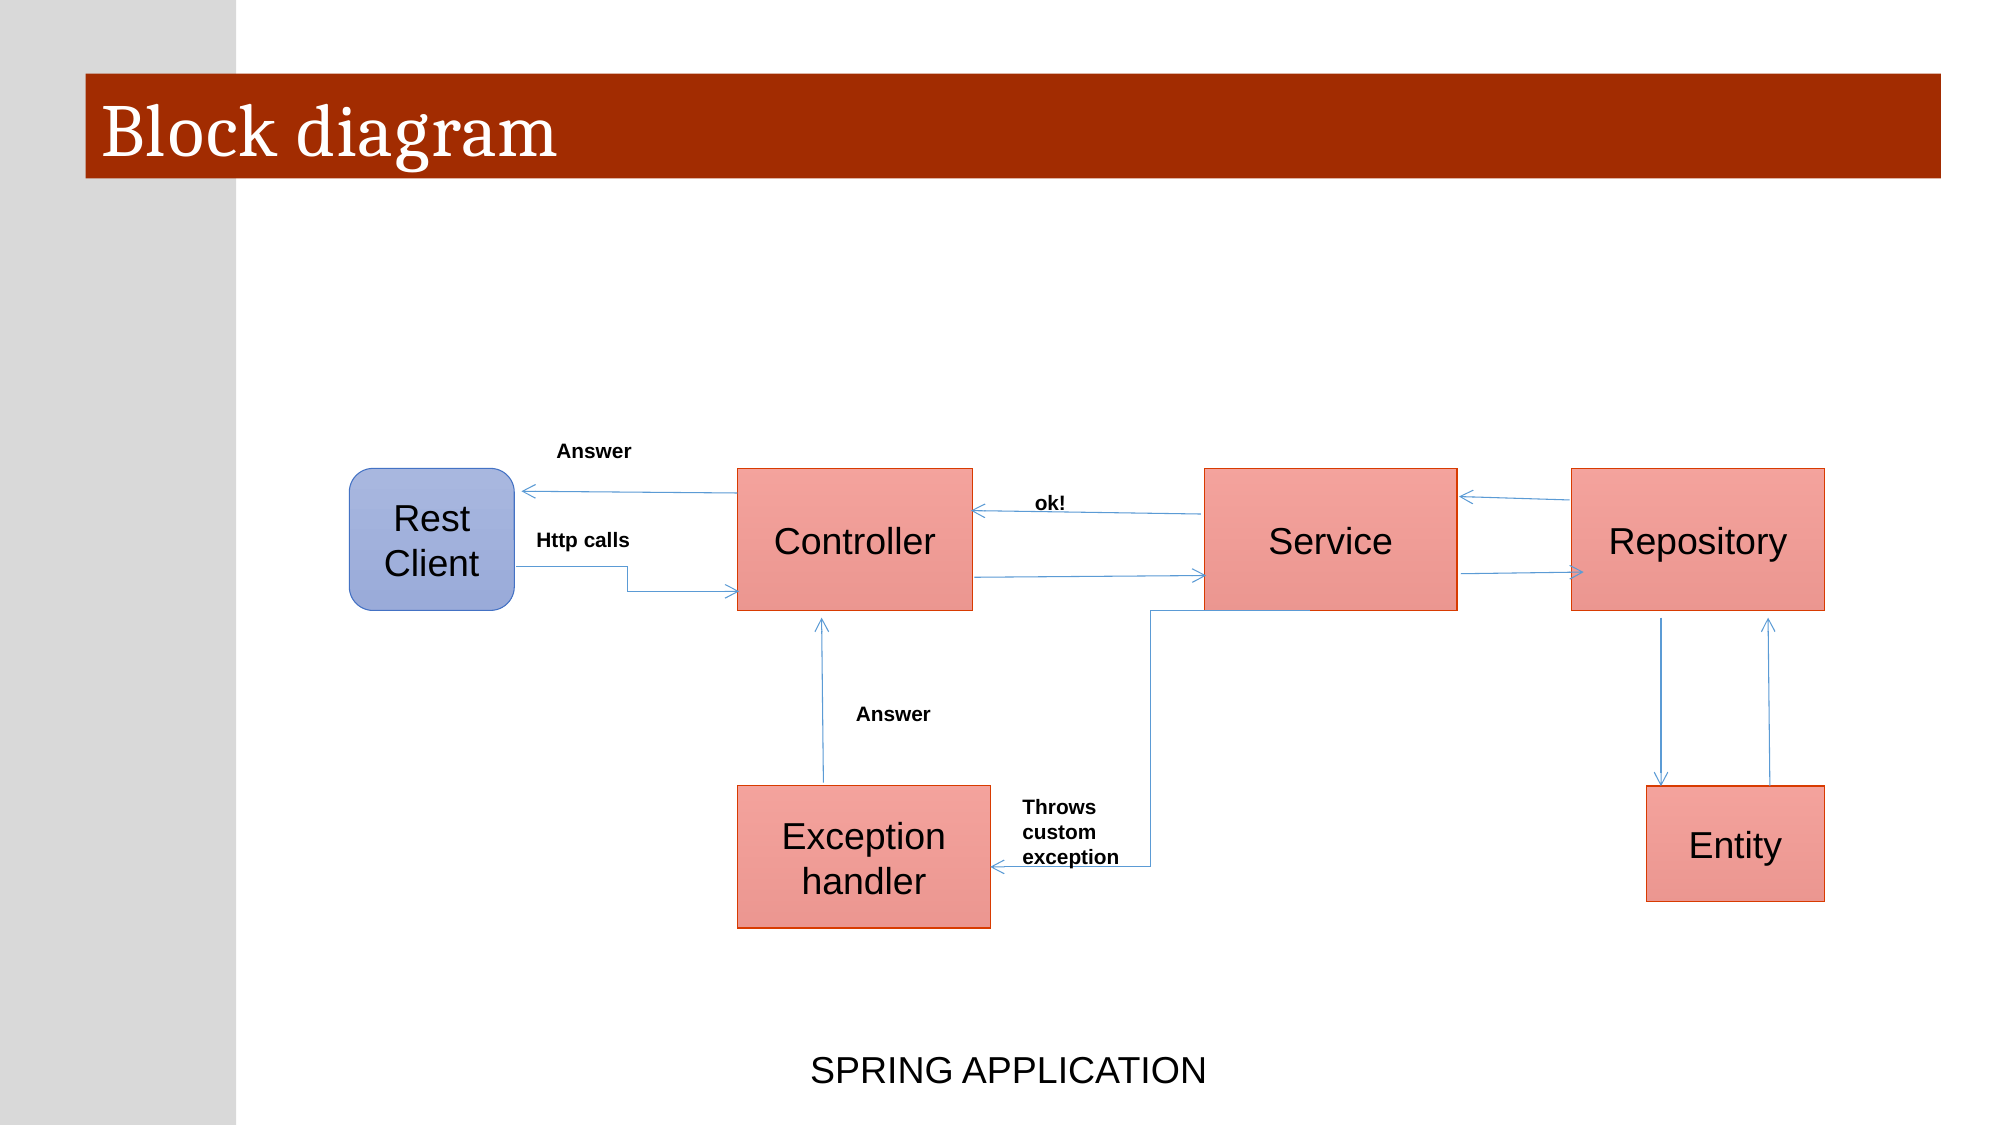

# Block diagram
Answer
Rest Client
Controller
Service
Repository
ok!
Http calls
Answer

Exception handler
Entity
Throws
custom
exception
SPRING APPLICATION